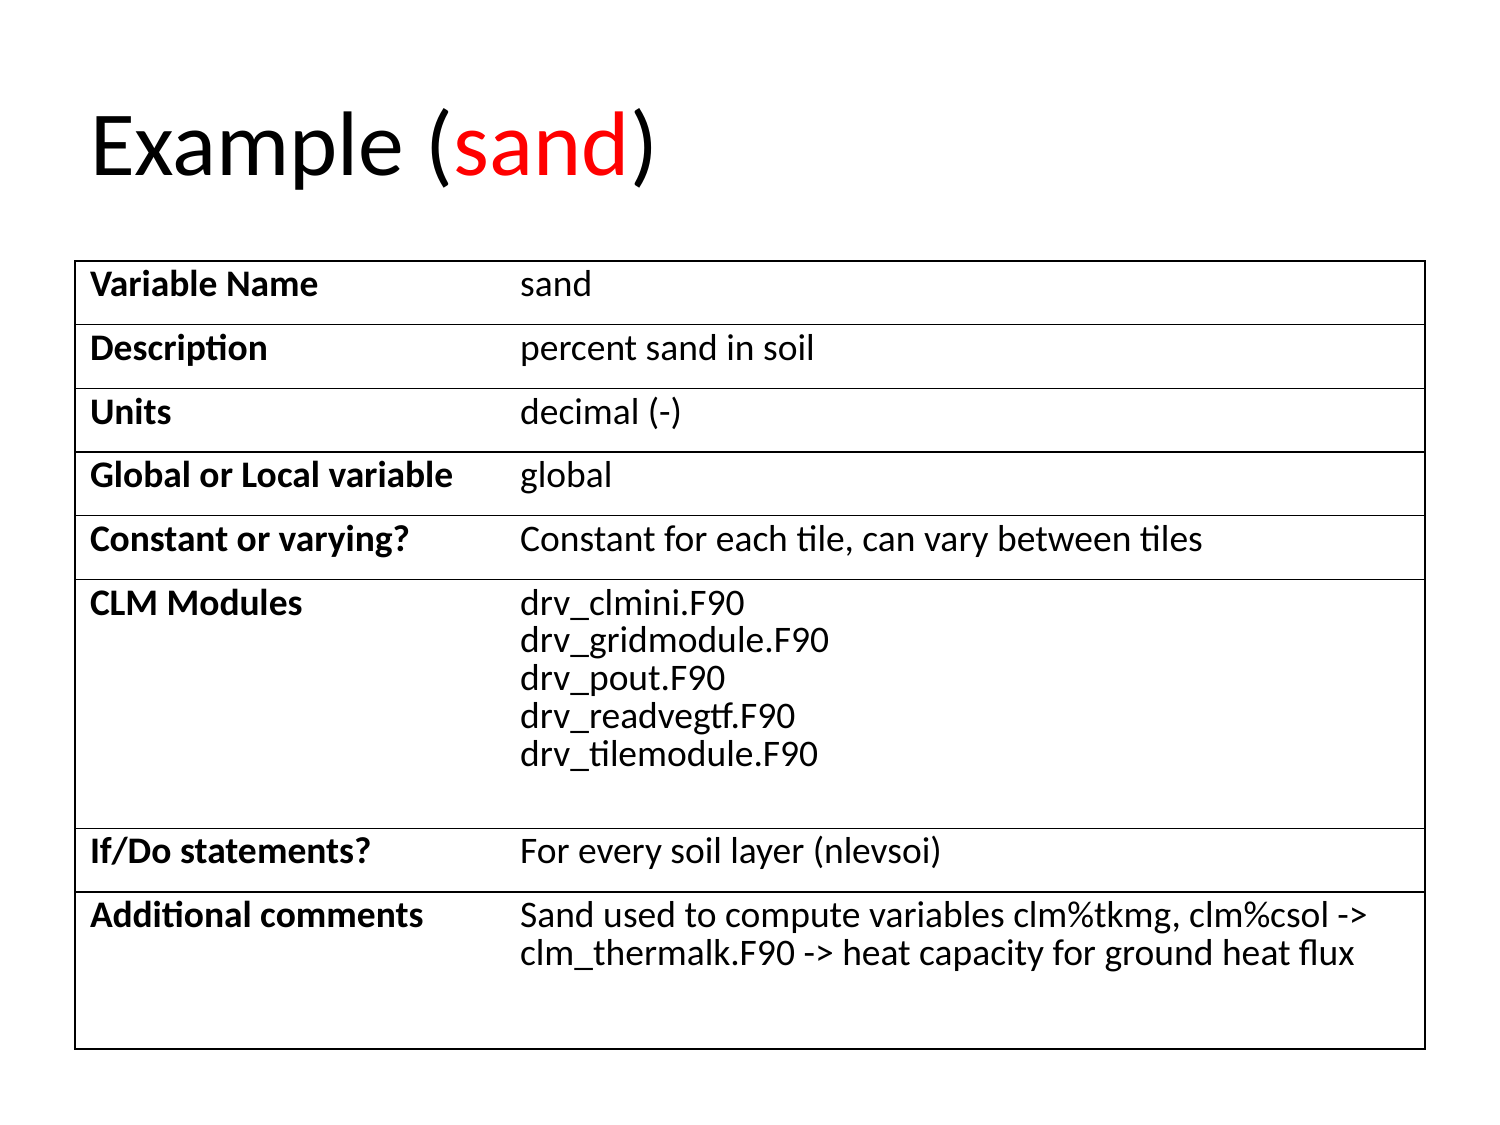

# Example (sand)
| Variable Name | sand |
| --- | --- |
| Description | percent sand in soil |
| Units | decimal (-) |
| Global or Local variable | global |
| Constant or varying? | Constant for each tile, can vary between tiles |
| CLM Modules | drv\_clmini.F90 drv\_gridmodule.F90 drv\_pout.F90 drv\_readvegtf.F90 drv\_tilemodule.F90 |
| If/Do statements? | For every soil layer (nlevsoi) |
| Additional comments | Sand used to compute variables clm%tkmg, clm%csol -> clm\_thermalk.F90 -> heat capacity for ground heat flux |